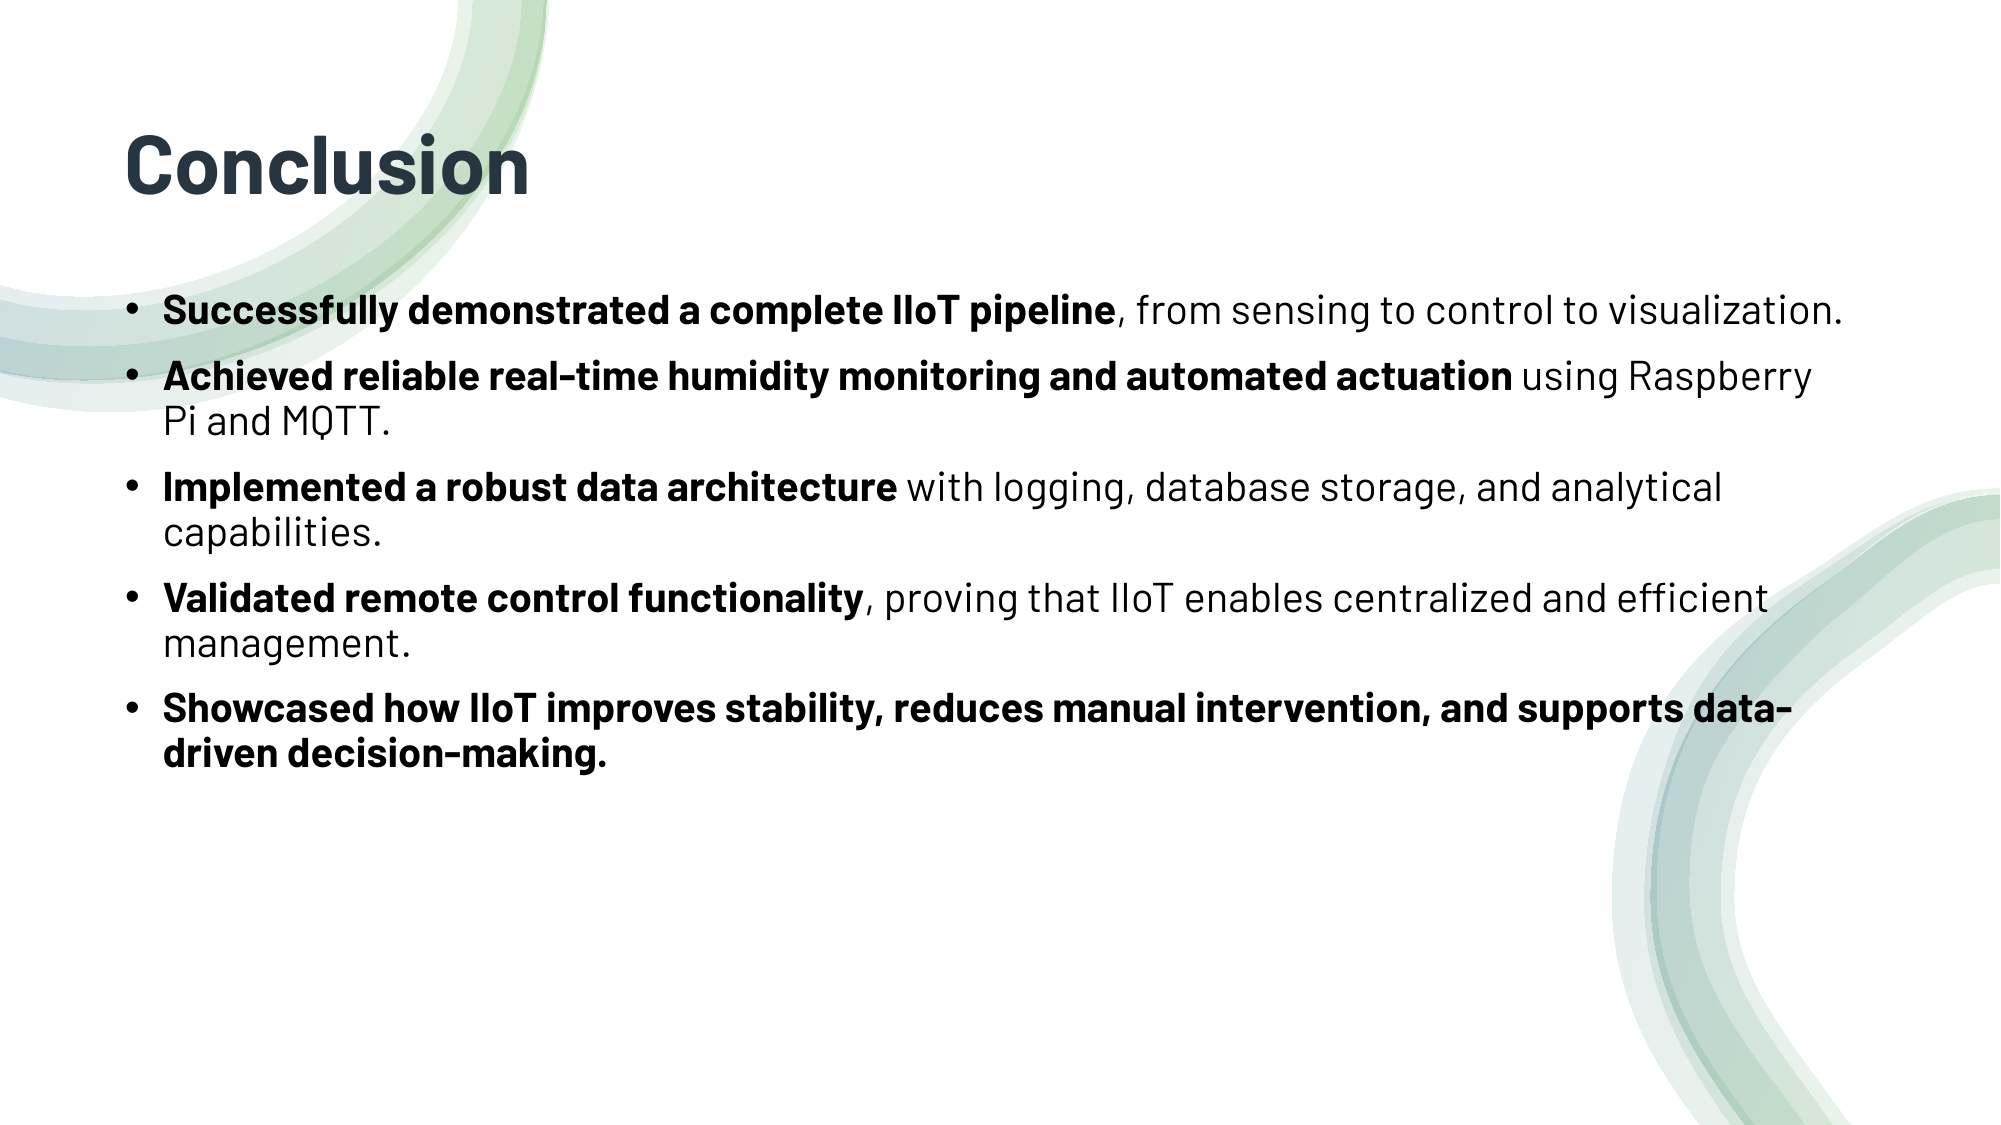

# Conclusion
Successfully demonstrated a complete IIoT pipeline, from sensing to control to visualization.
Achieved reliable real-time humidity monitoring and automated actuation using Raspberry Pi and MQTT.
Implemented a robust data architecture with logging, database storage, and analytical capabilities.
Validated remote control functionality, proving that IIoT enables centralized and efficient management.
Showcased how IIoT improves stability, reduces manual intervention, and supports data-driven decision-making.

19